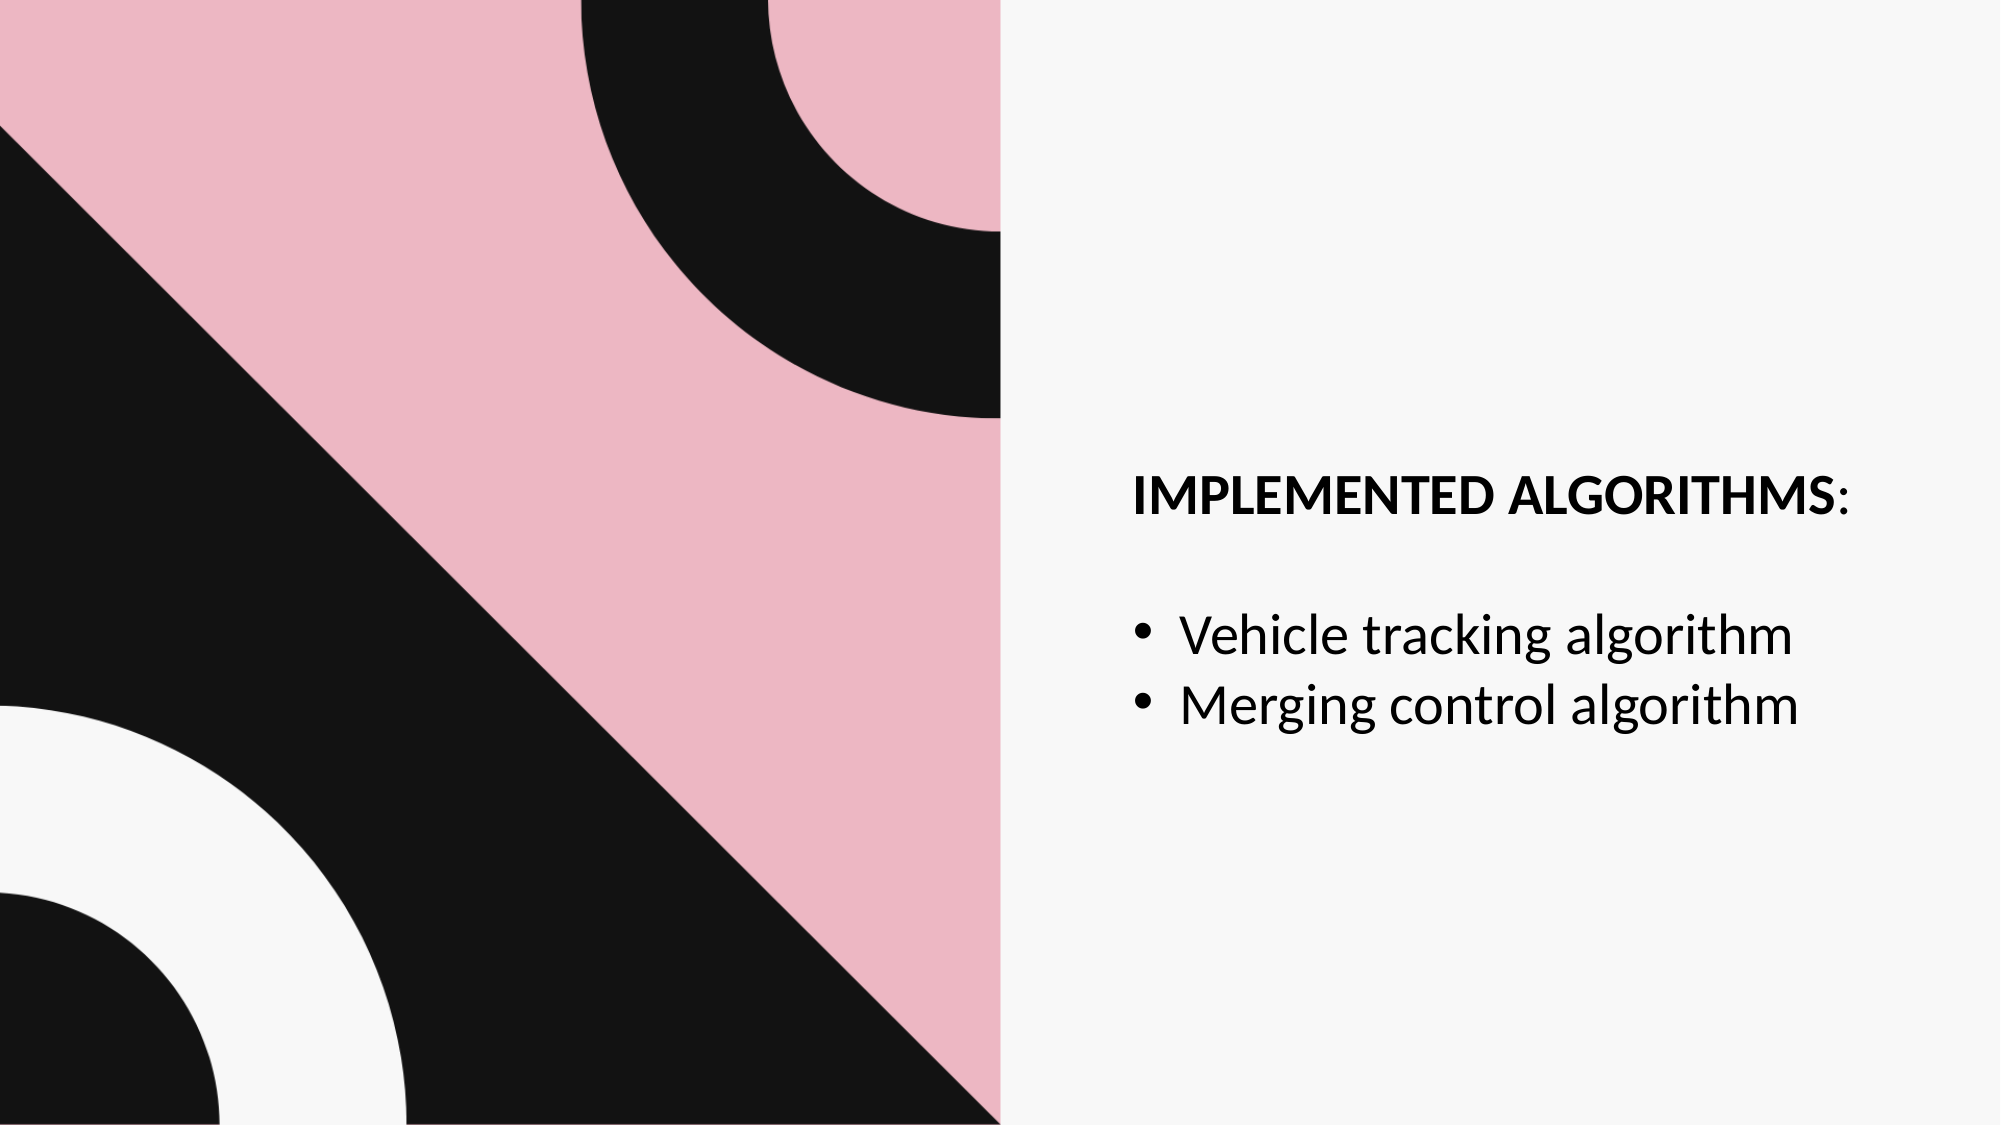

IMPLEMENTED ALGORITHMS:

Vehicle tracking algorithm
Merging control algorithm